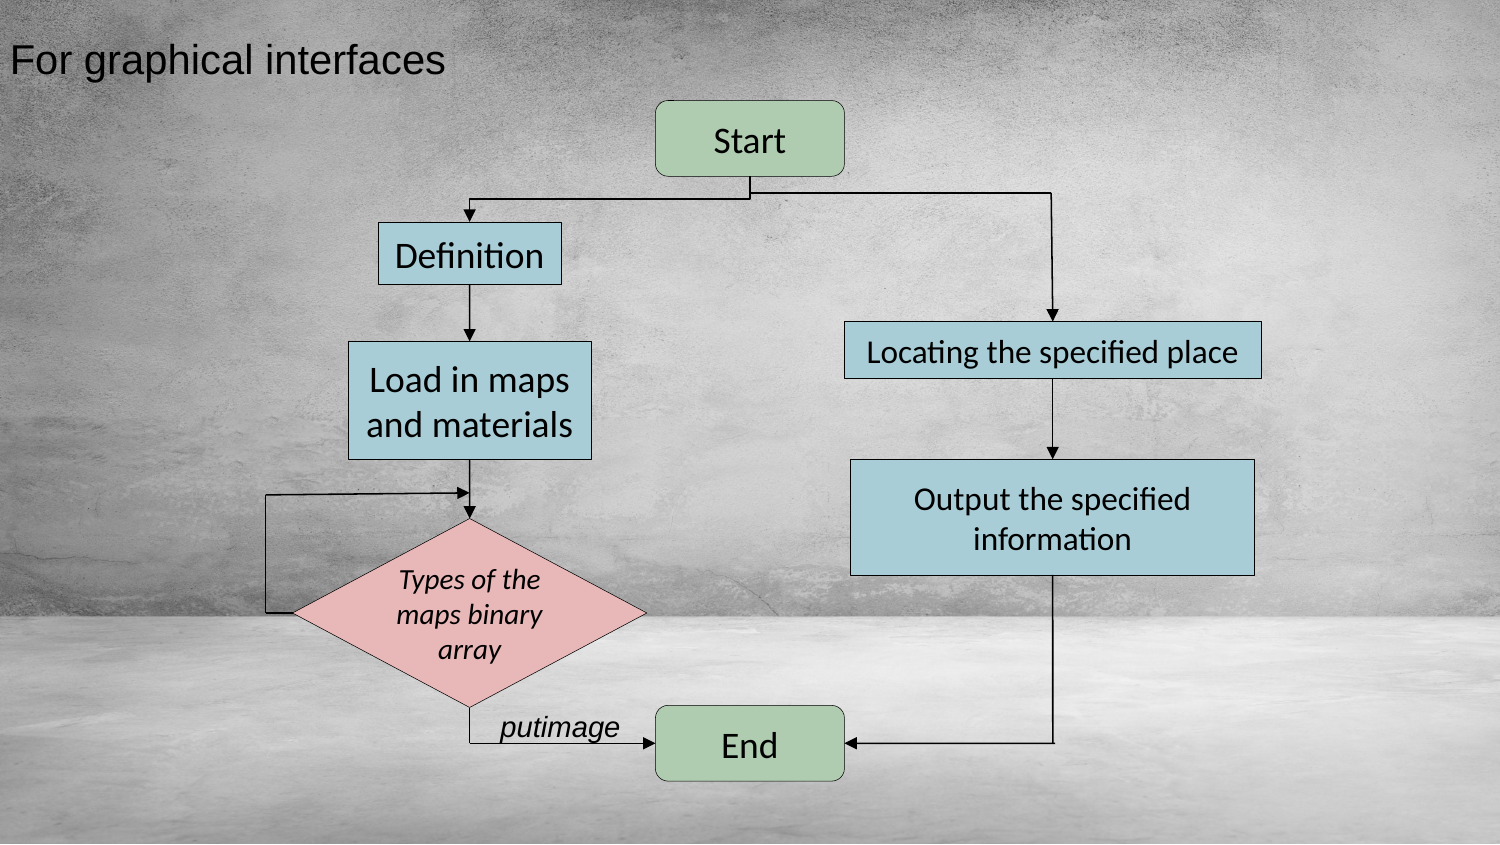

For graphical interfaces
Start
Definition
Locating the specified place
Load in maps and materials
Output the specified information
Types of the maps binary array
putimage
End